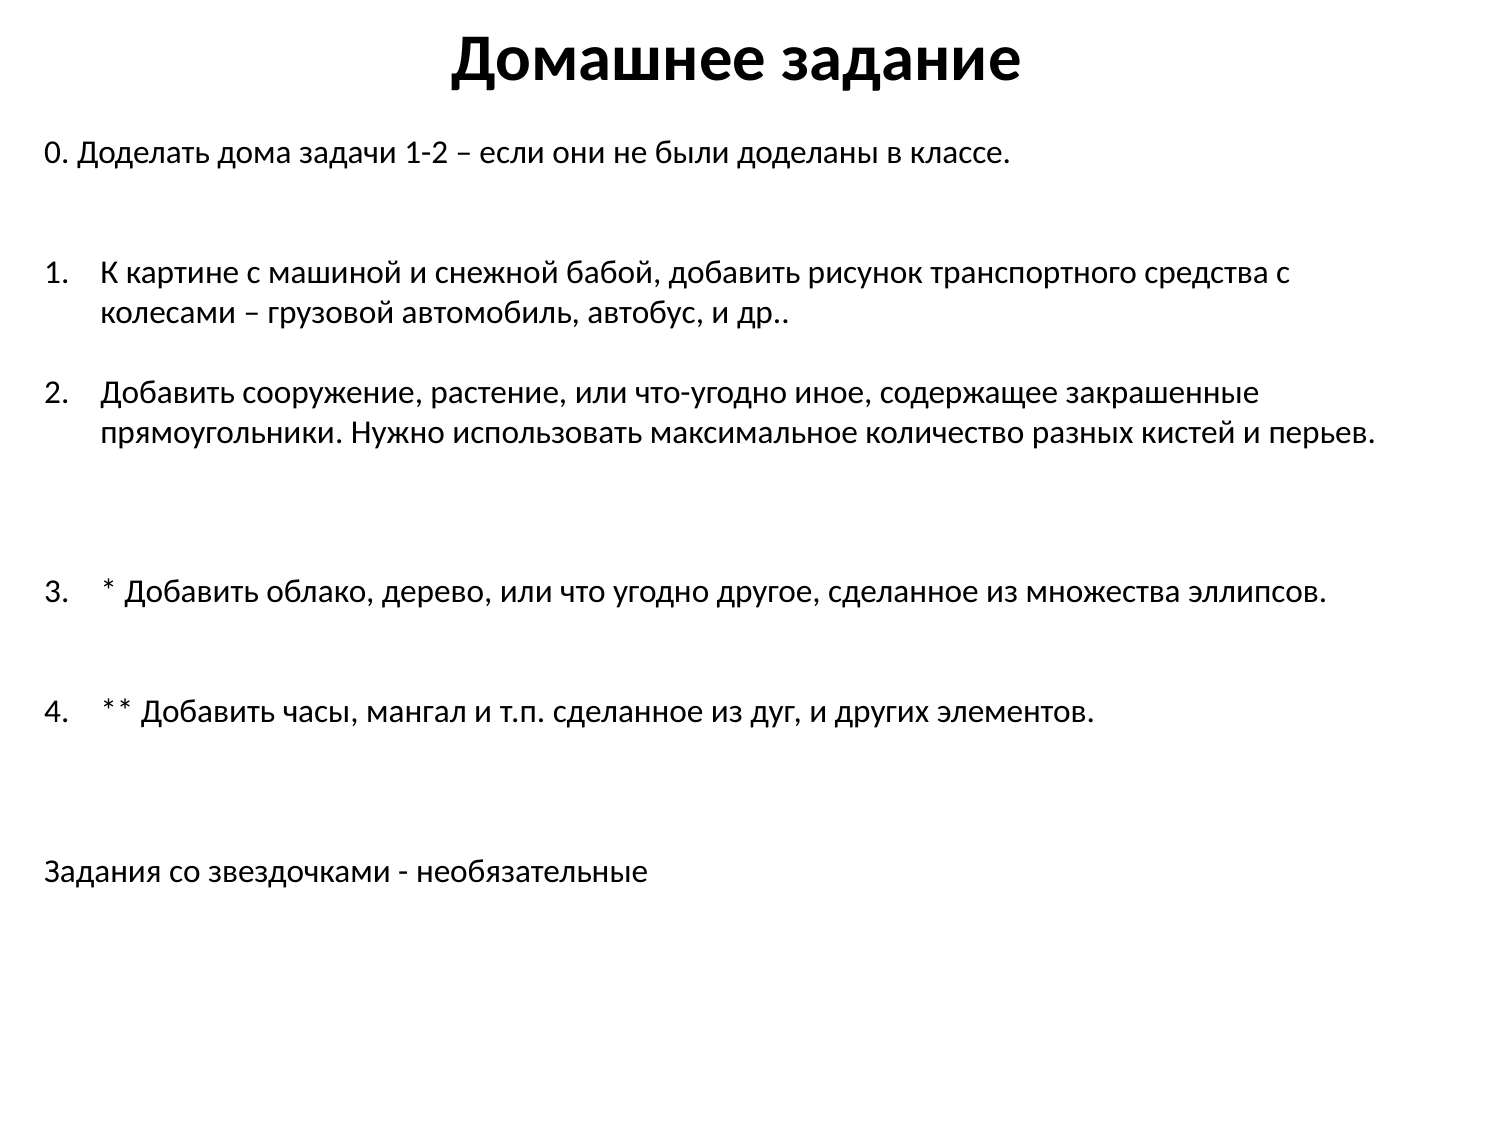

# Домашнее задание
0. Доделать дома задачи 1-2 – если они не были доделаны в классе.

К картине с машиной и снежной бабой, добавить рисунок транспортного средства с колесами – грузовой автомобиль, автобус, и др..

Добавить сооружение, растение, или что-угодно иное, содержащее закрашенные прямоугольники. Нужно использовать максимальное количество разных кистей и перьев.

* Добавить облако, дерево, или что угодно другое, сделанное из множества эллипсов.

** Добавить часы, мангал и т.п. сделанное из дуг, и других элементов.

Задания со звездочками - необязательные